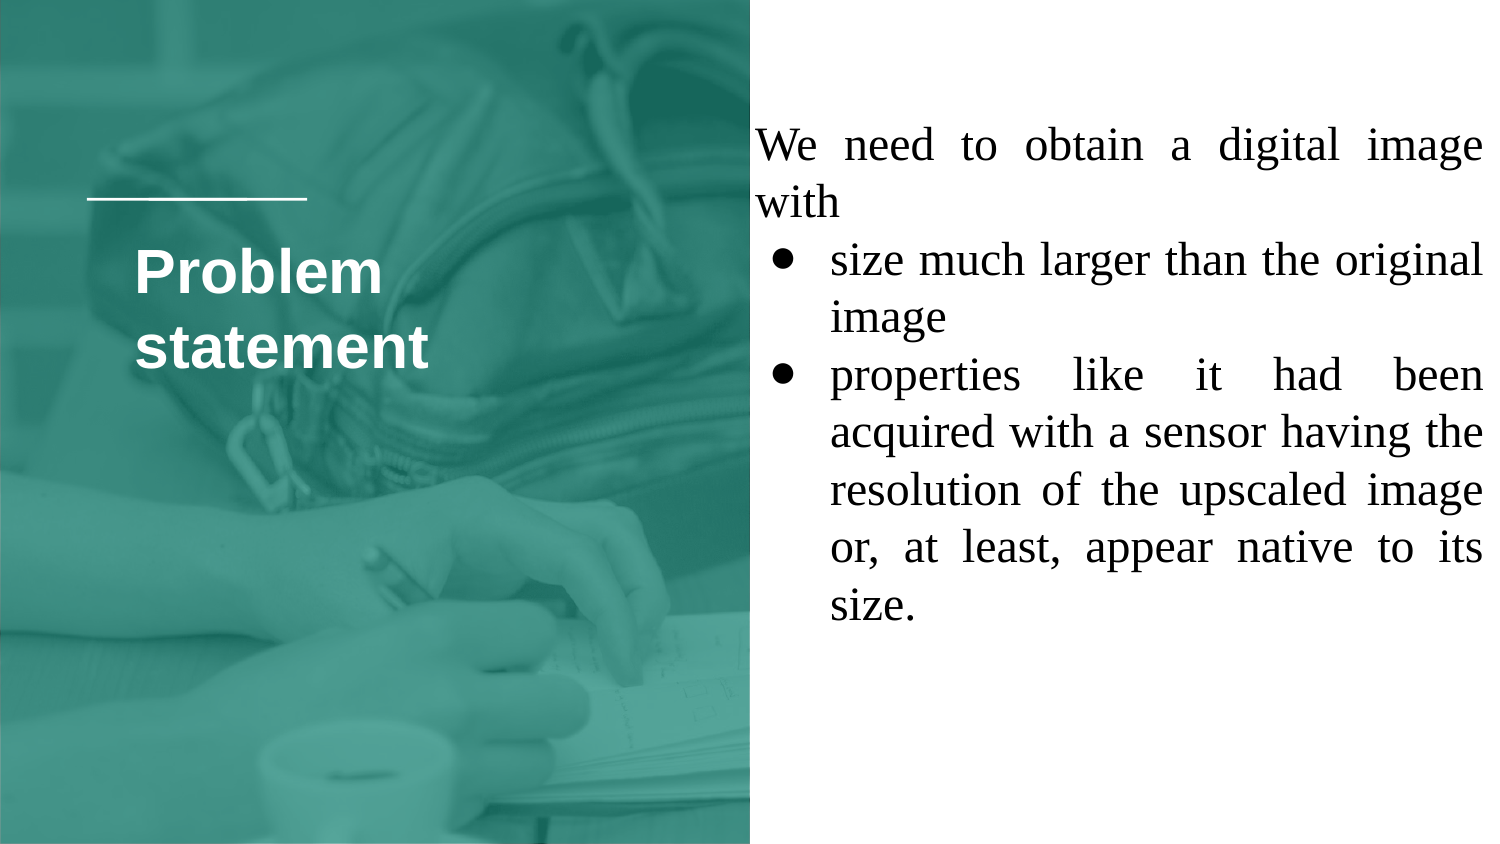

We need to obtain a digital image with
size much larger than the original image
properties like it had been acquired with a sensor having the resolution of the upscaled image or, at least, appear native to its size.

# Problem statement